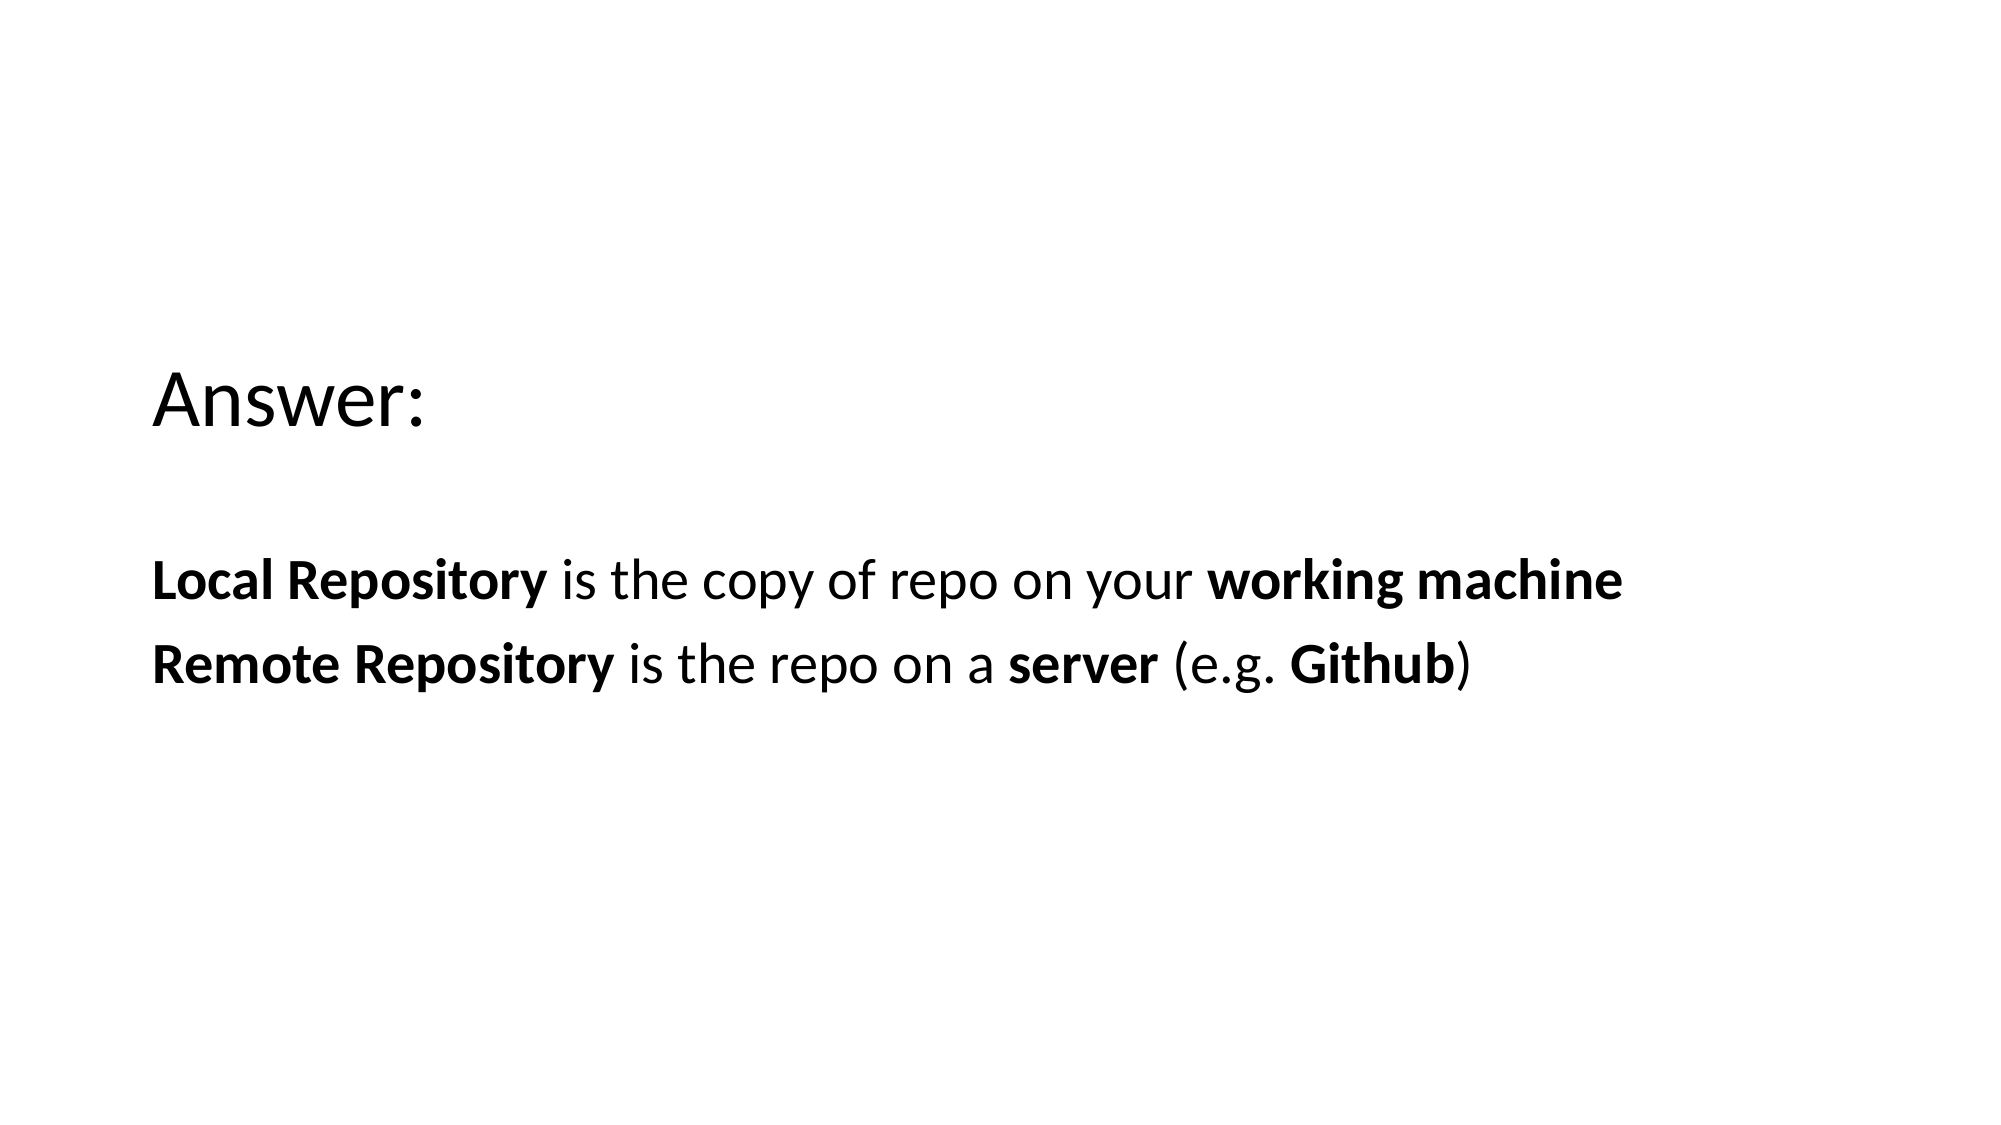

Answer:

Local Repository is the copy of repo on your working machine
Remote Repository is the repo on a server (e.g. Github)